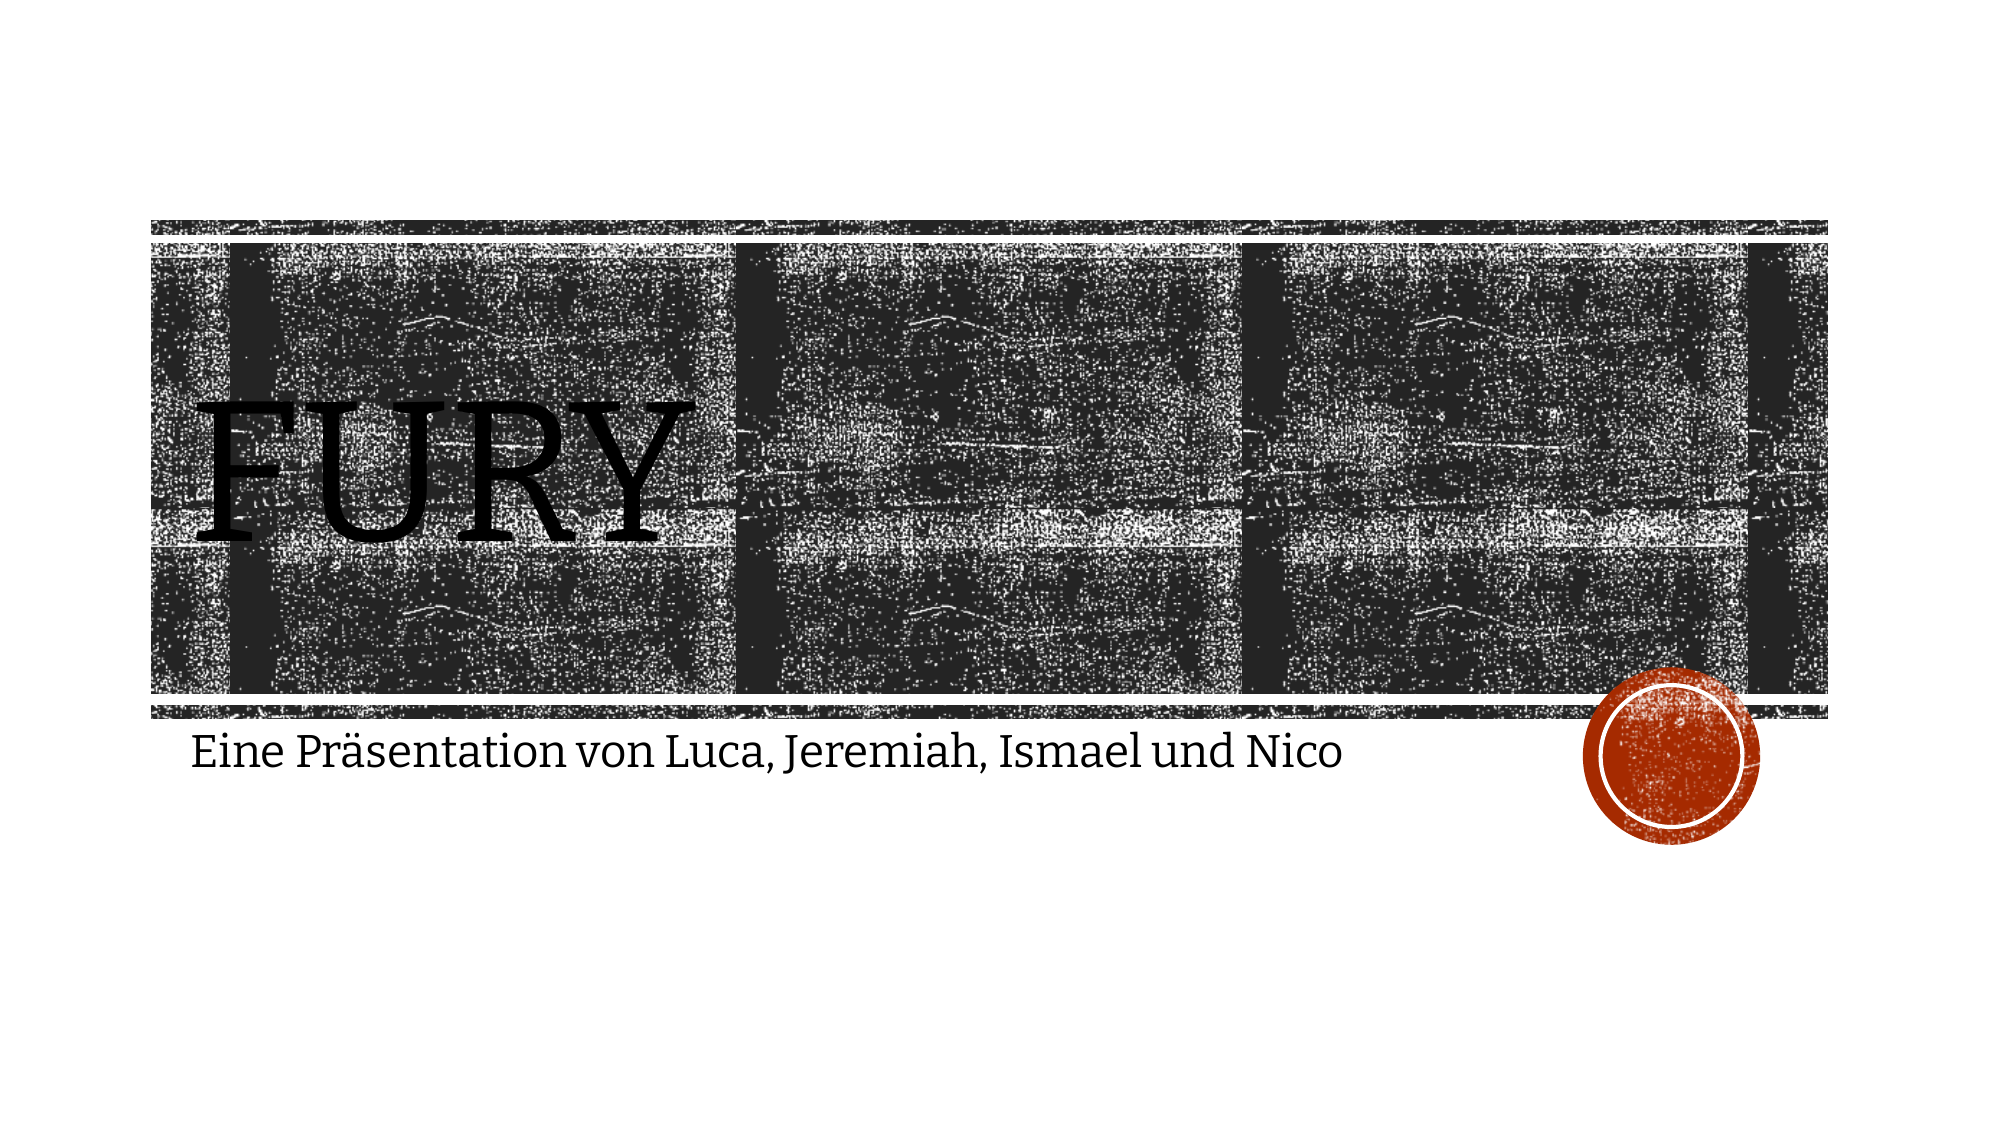

# Fury
Eine Präsentation von Luca, Jeremiah, Ismael und Nico